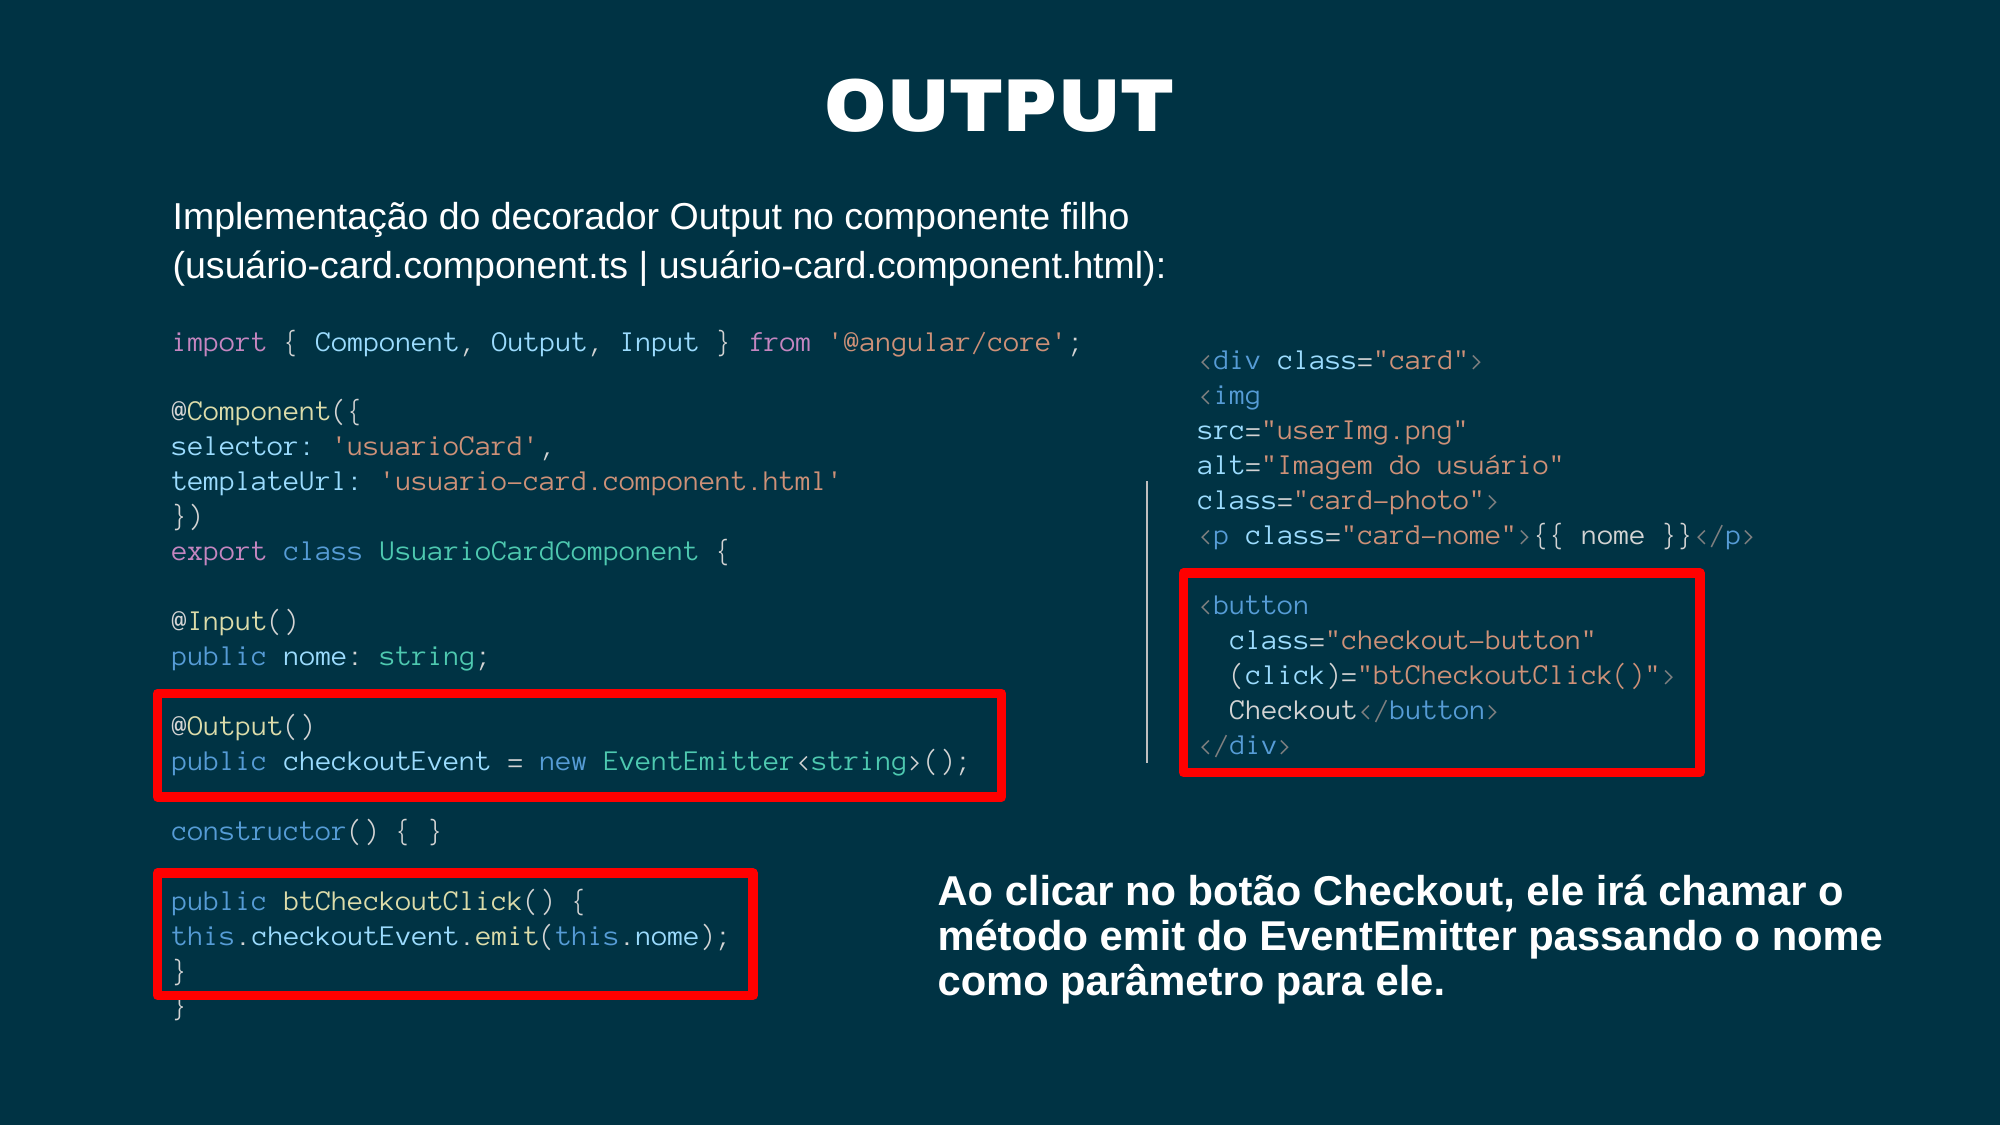

# OUTPUT
Implementação do decorador Output no componente filho
(usuário-card.component.ts | usuário-card.component.html):

import { Component, Output, Input } from '@angular/core';
@Component({
selector: 'usuarioCard',
templateUrl: 'usuario-card.component.html'
})
export class UsuarioCardComponent {
@Input()
public nome: string;
@Output()
public checkoutEvent = new EventEmitter<string>();
constructor() { }
public btCheckoutClick() {
this.checkoutEvent.emit(this.nome);
}
}

<div class="card">
<img
src="userImg.png"
alt="Imagem do usuário"
class="card-photo">
<p class="card-nome">{{ nome }}</p>
<button
  class="checkout-button"
  (click)="btCheckoutClick()">
  Checkout</button>
</div>

Ao clicar no botão Checkout, ele irá chamar o método emit do EventEmitter passando o nome como parâmetro para ele.